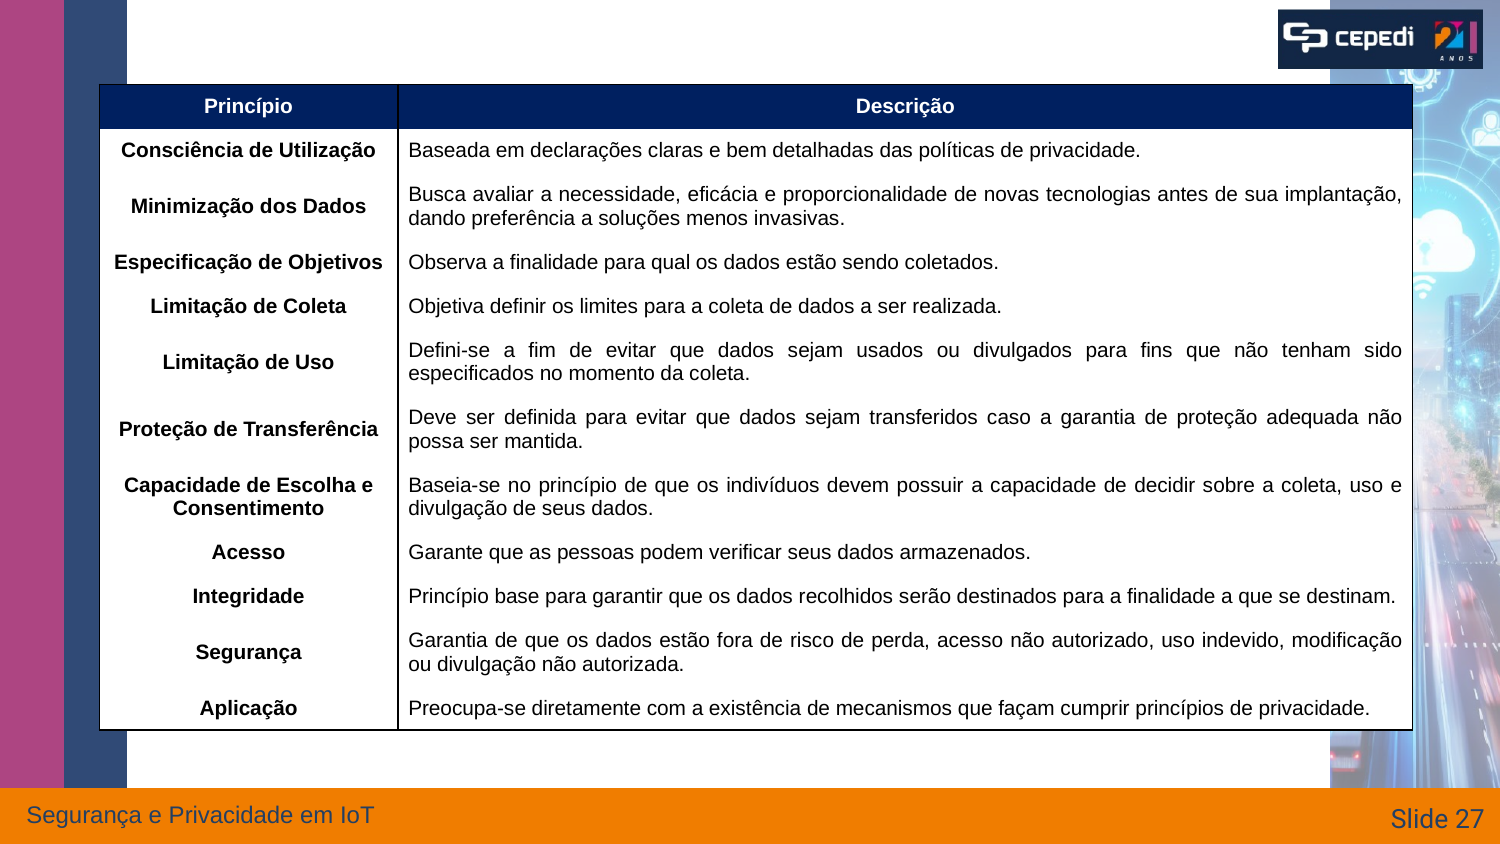

# Privacidade de Dados em IoT
| Princípio | Descrição |
| --- | --- |
| Consciência de Utilização | Baseada em declarações claras e bem detalhadas das políticas de privacidade. |
| Minimização dos Dados | Busca avaliar a necessidade, eficácia e proporcionalidade de novas tecnologias antes de sua implantação, dando preferência a soluções menos invasivas. |
| Especificação de Objetivos | Observa a finalidade para qual os dados estão sendo coletados. |
| Limitação de Coleta | Objetiva definir os limites para a coleta de dados a ser realizada. |
| Limitação de Uso | Defini-se a fim de evitar que dados sejam usados ou divulgados para fins que não tenham sido especificados no momento da coleta. |
| Proteção de Transferência | Deve ser definida para evitar que dados sejam transferidos caso a garantia de proteção adequada não possa ser mantida. |
| Capacidade de Escolha e Consentimento | Baseia-se no princípio de que os indivíduos devem possuir a capacidade de decidir sobre a coleta, uso e divulgação de seus dados. |
| Acesso | Garante que as pessoas podem verificar seus dados armazenados. |
| Integridade | Princípio base para garantir que os dados recolhidos serão destinados para a finalidade a que se destinam. |
| Segurança | Garantia de que os dados estão fora de risco de perda, acesso não autorizado, uso indevido, modificação ou divulgação não autorizada. |
| Aplicação | Preocupa-se diretamente com a existência de mecanismos que façam cumprir princípios de privacidade. |

Segurança e Privacidade em IoT
Slide 27